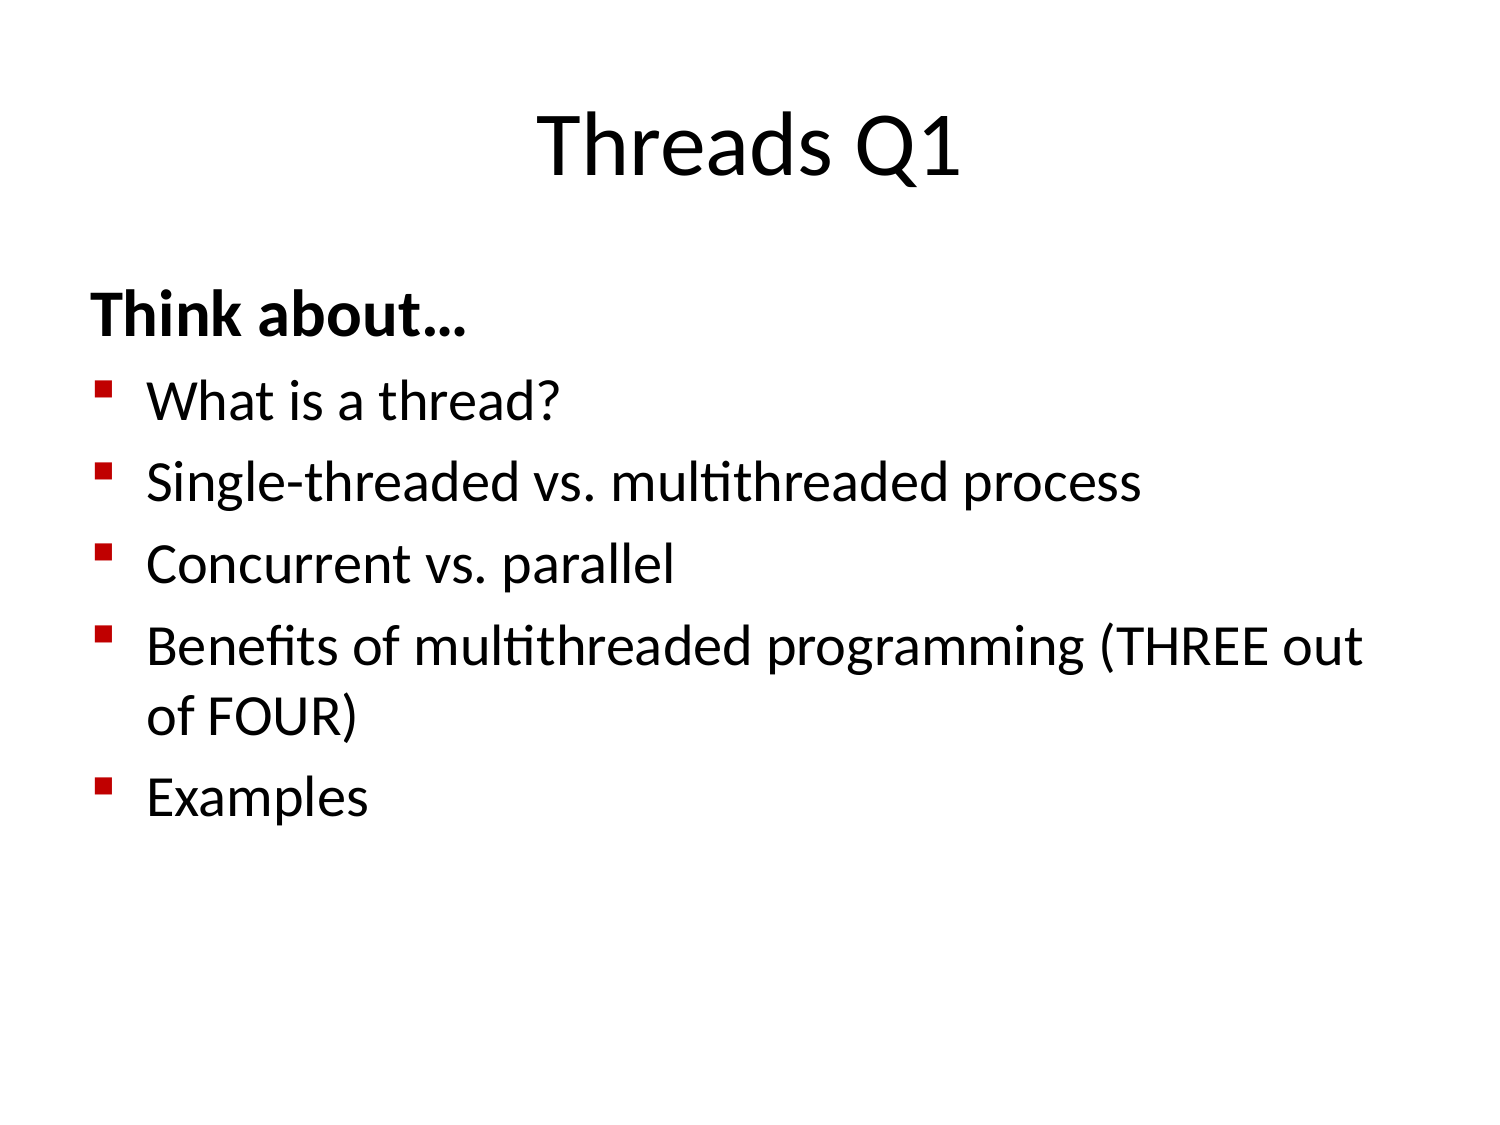

# Threads Q1
Think about…
What is a thread?
Single-threaded vs. multithreaded process
Concurrent vs. parallel
Benefits of multithreaded programming (THREE out of FOUR)
Examples